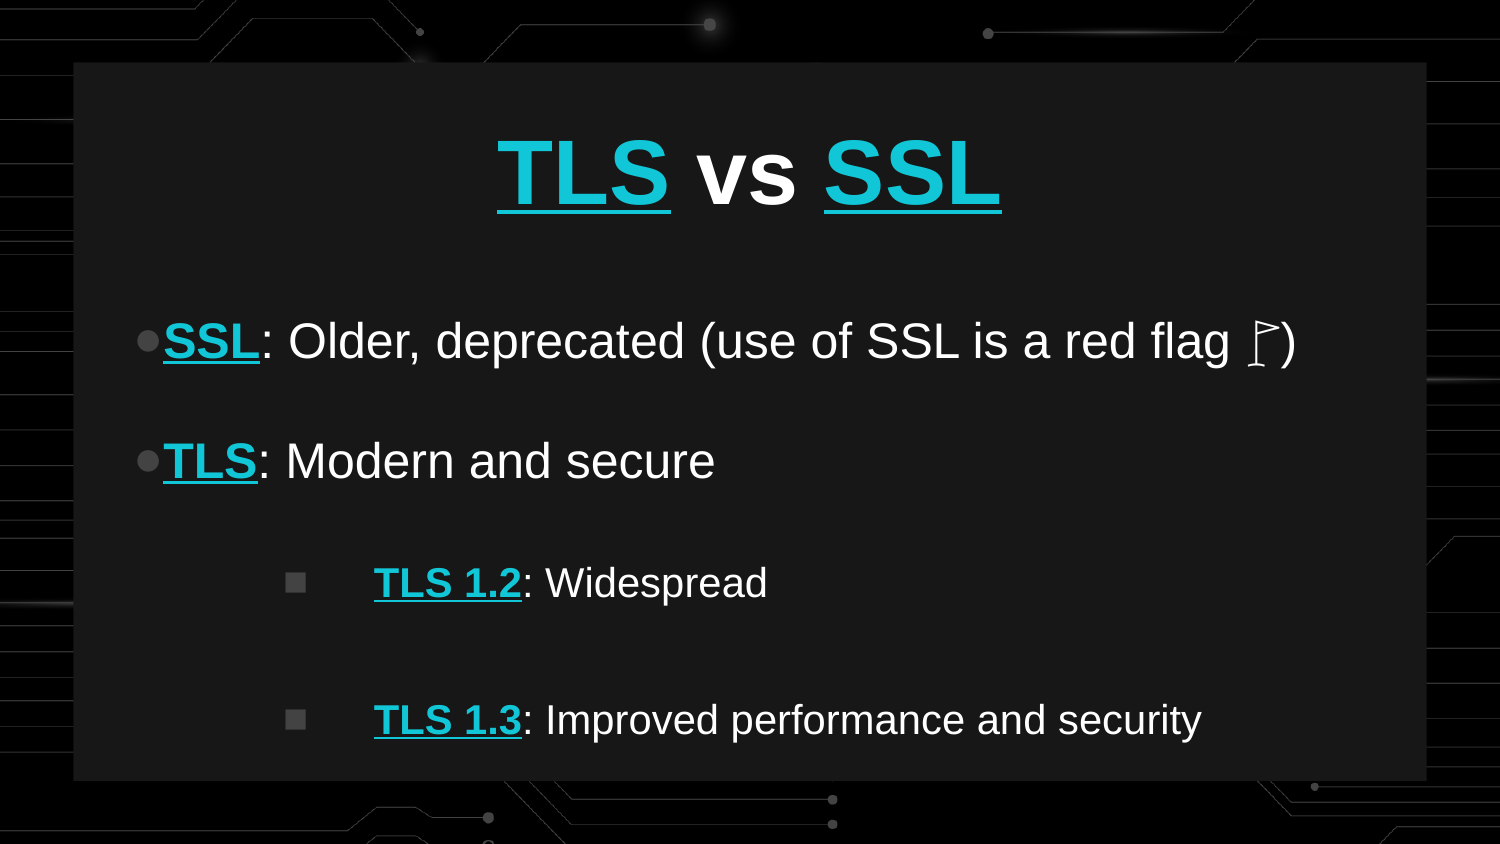

TLS vs SSL
SSL: Older, deprecated (use of SSL is a red flag 🚩)

TLS: Modern and secure

   TLS 1.2: Widespread

   TLS 1.3: Improved performance and security